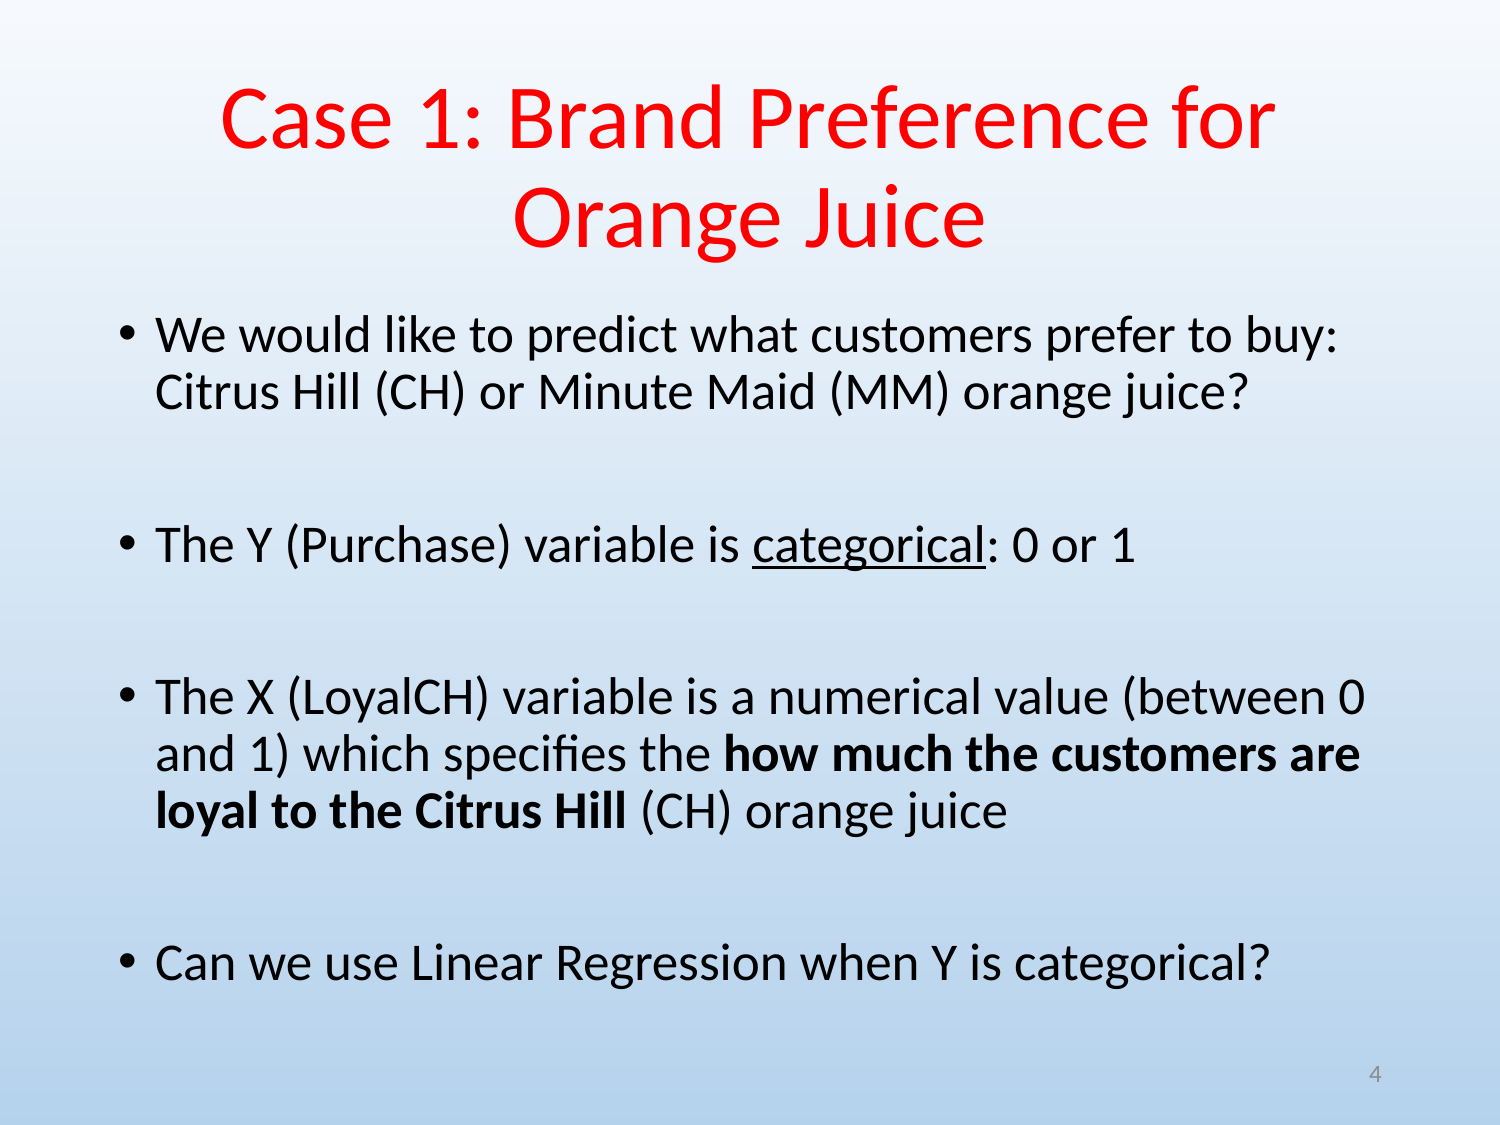

# Case 1: Brand Preference for Orange Juice
We would like to predict what customers prefer to buy: Citrus Hill (CH) or Minute Maid (MM) orange juice?

The Y (Purchase) variable is categorical: 0 or 1

The X (LoyalCH) variable is a numerical value (between 0 and 1) which specifies the how much the customers are loyal to the Citrus Hill (CH) orange juice

Can we use Linear Regression when Y is categorical?
4